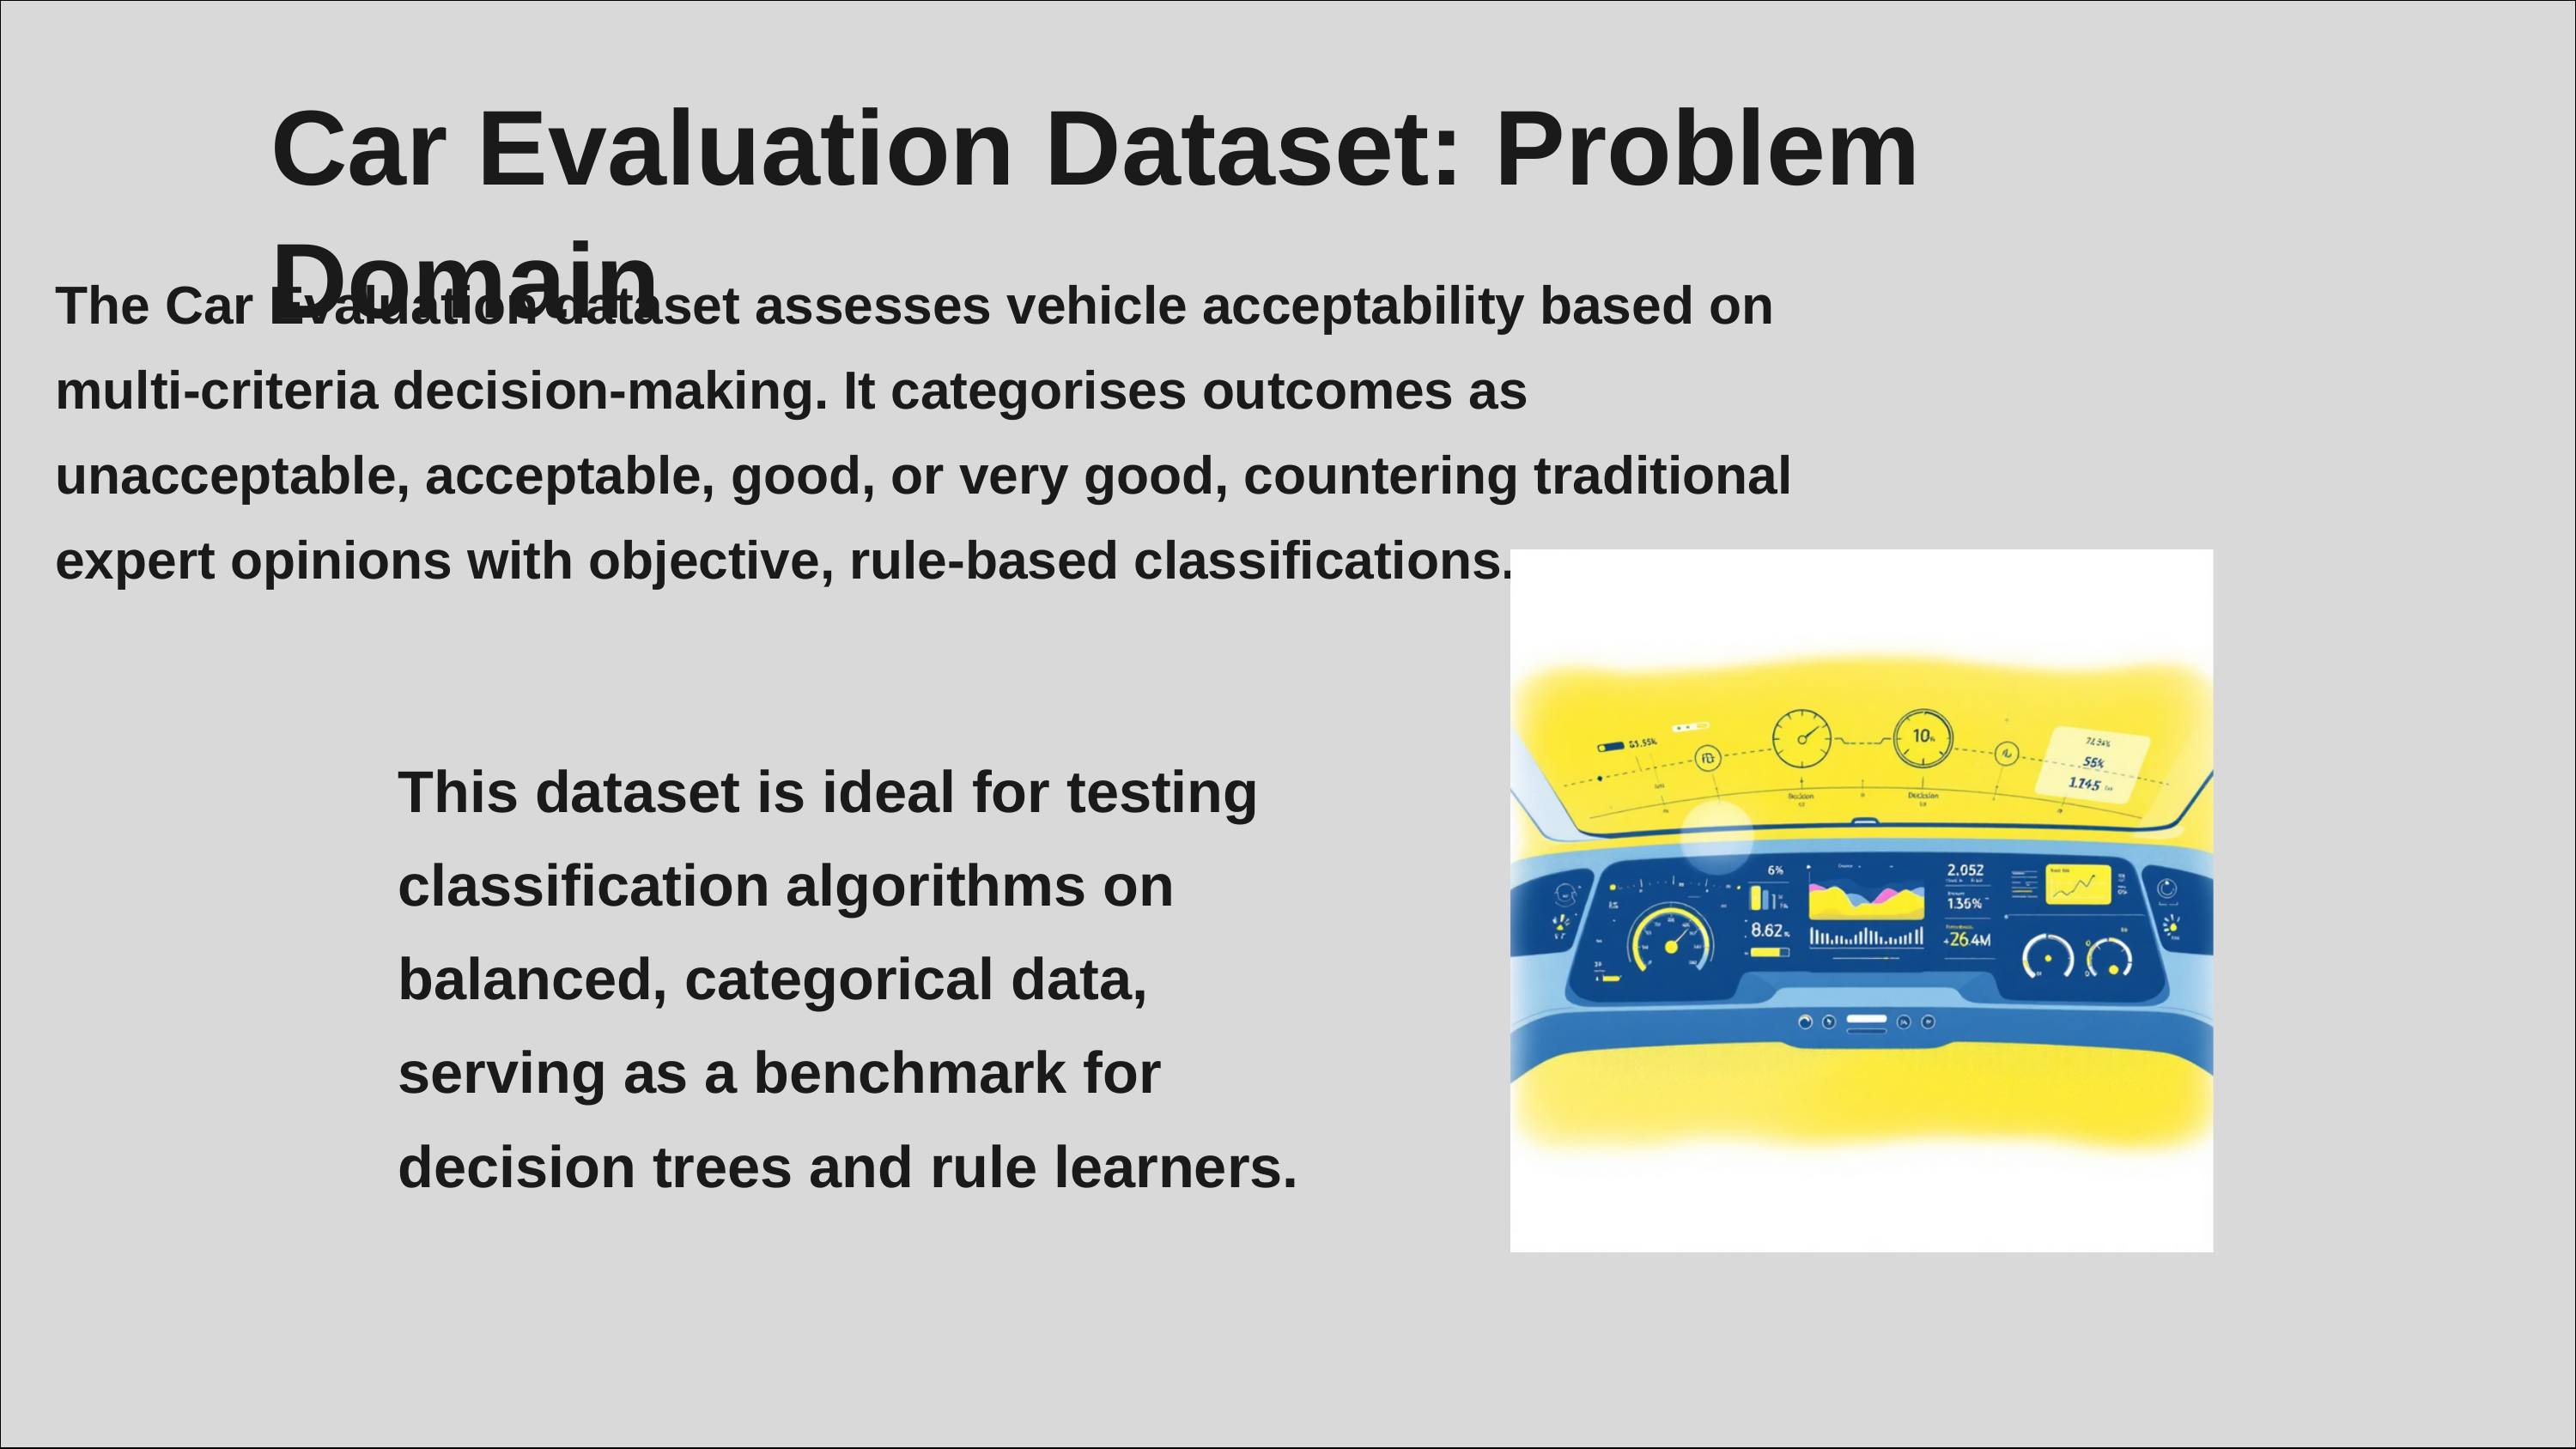

Car Evaluation Dataset: Problem Domain
The Car Evaluation dataset assesses vehicle acceptability based on multi-criteria decision-making. It categorises outcomes as unacceptable, acceptable, good, or very good, countering traditional expert opinions with objective, rule-based classifications.

This dataset is ideal for testing classification algorithms on balanced, categorical data, serving as a benchmark for decision trees and rule learners.